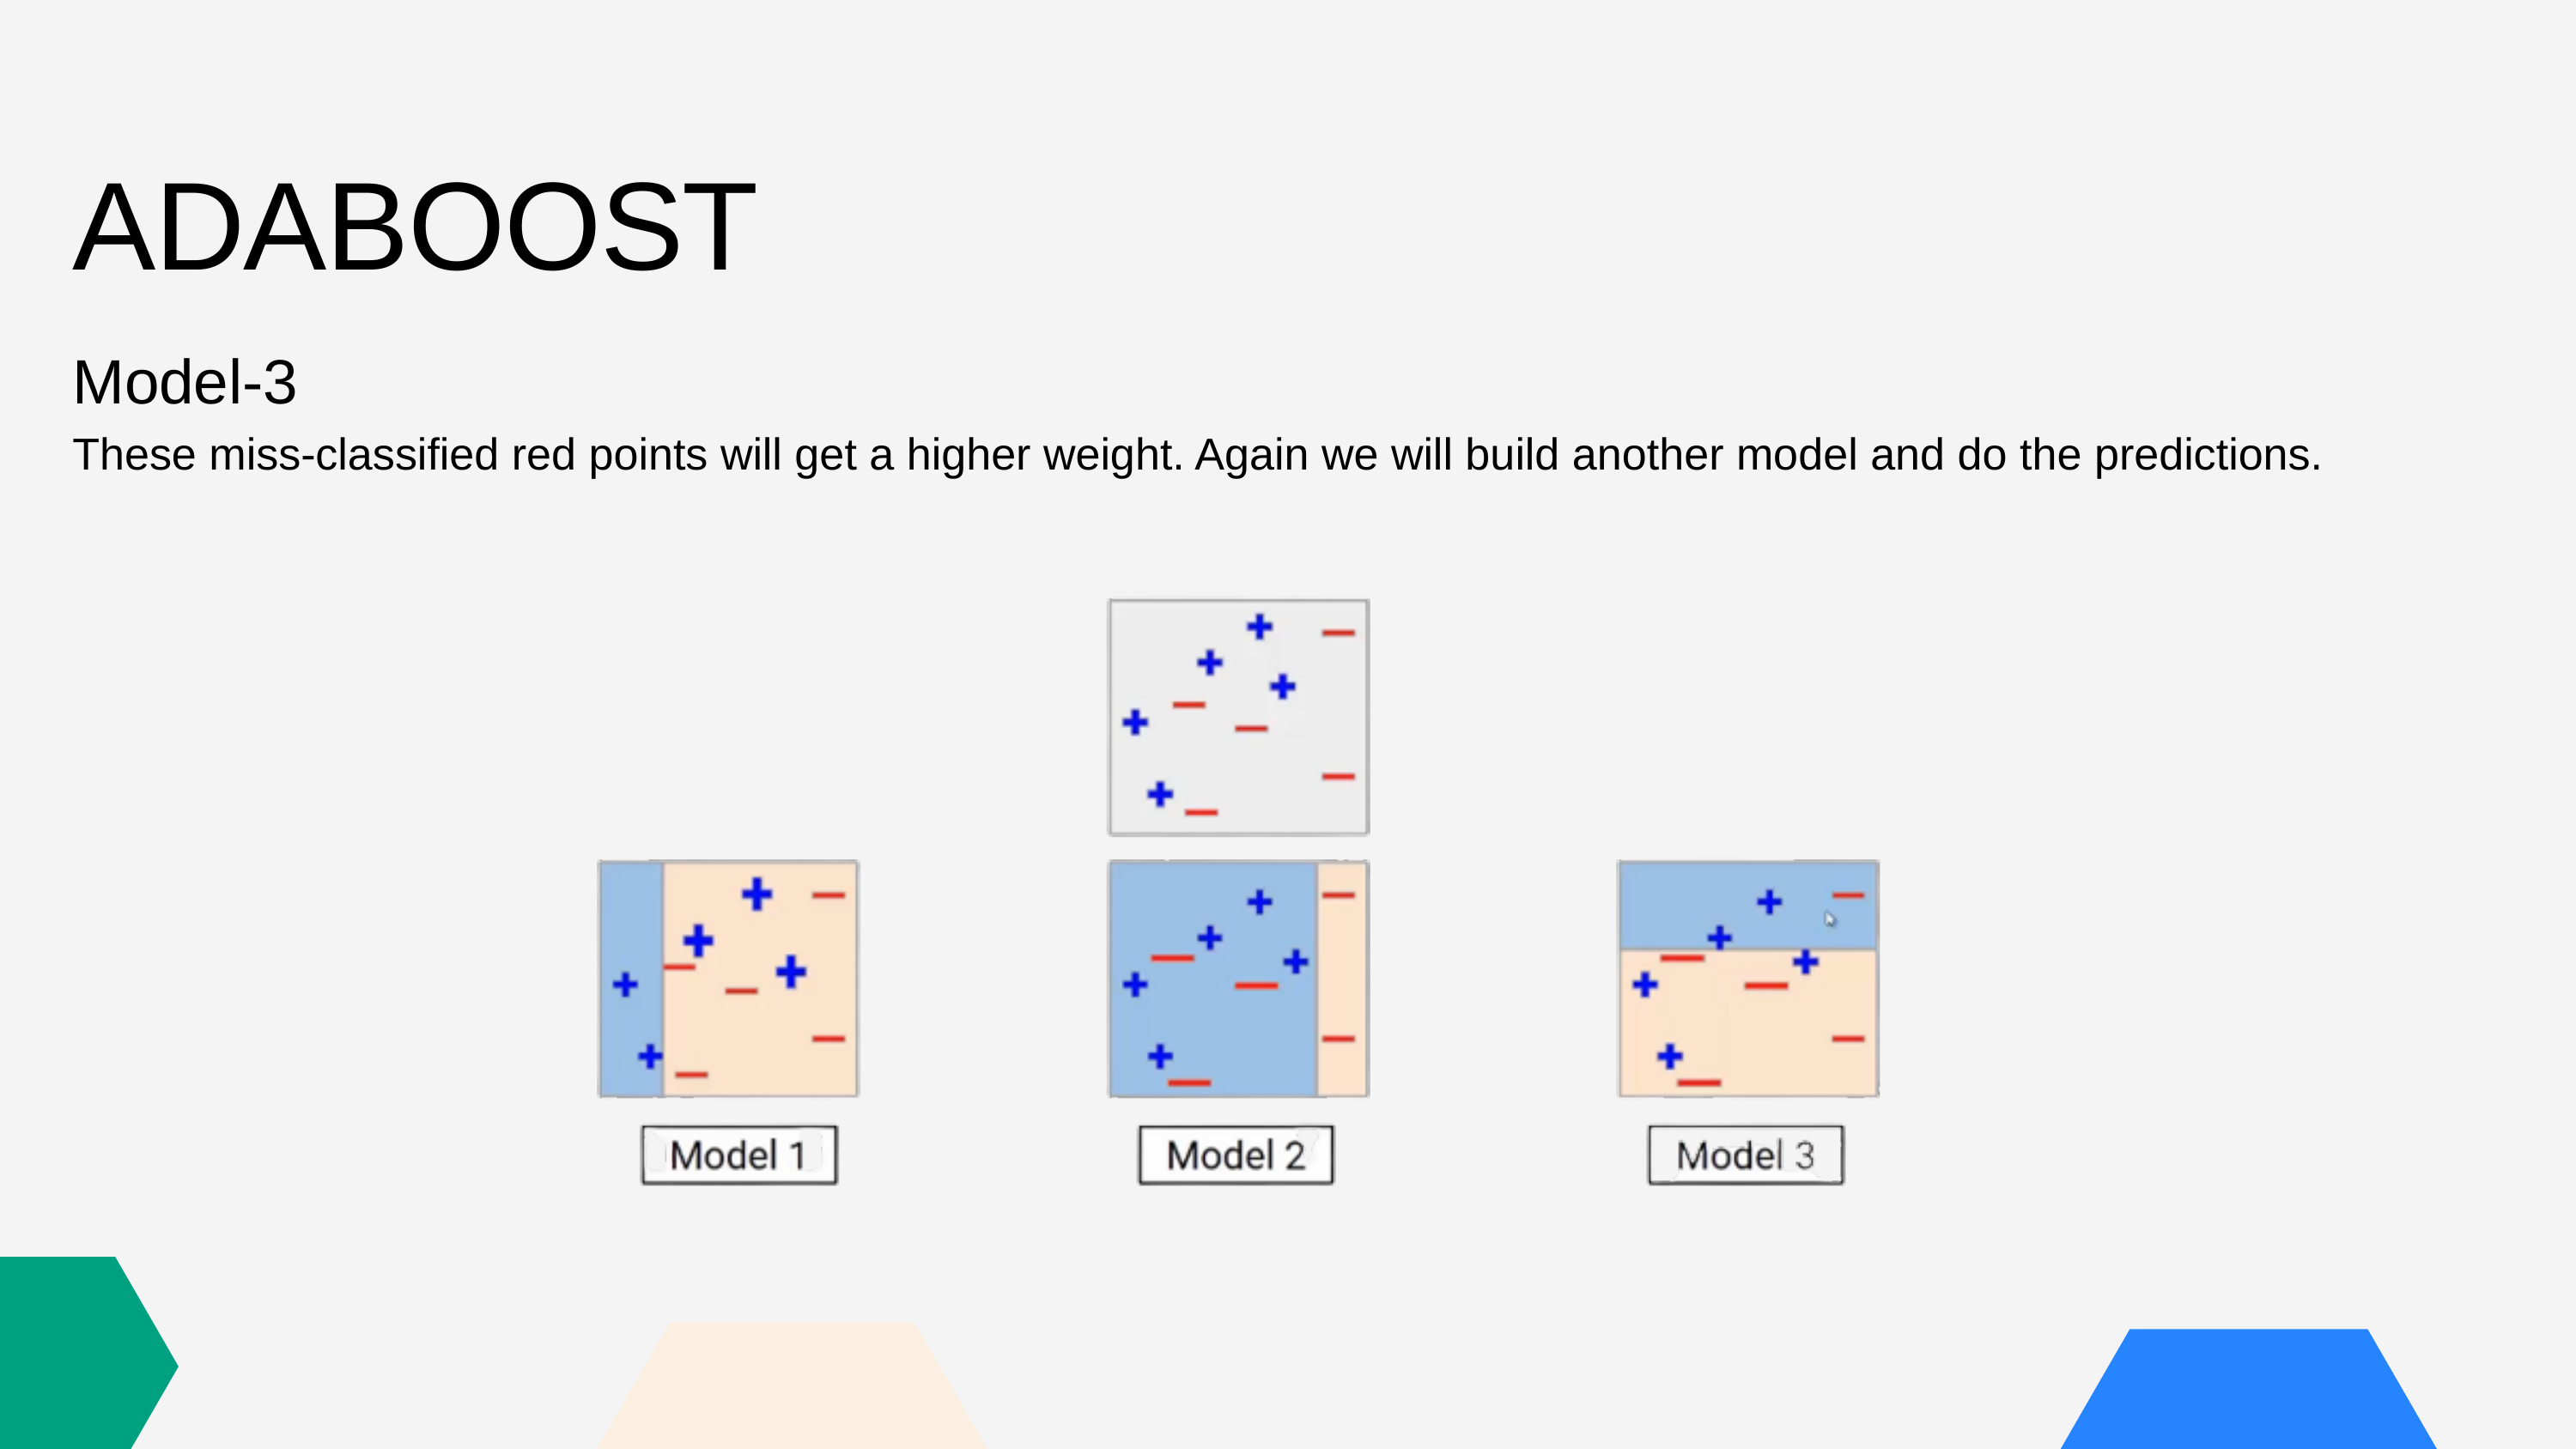

ADABOOST
Model-3
These miss-classified red points will get a higher weight. Again we will build another model and do the predictions.